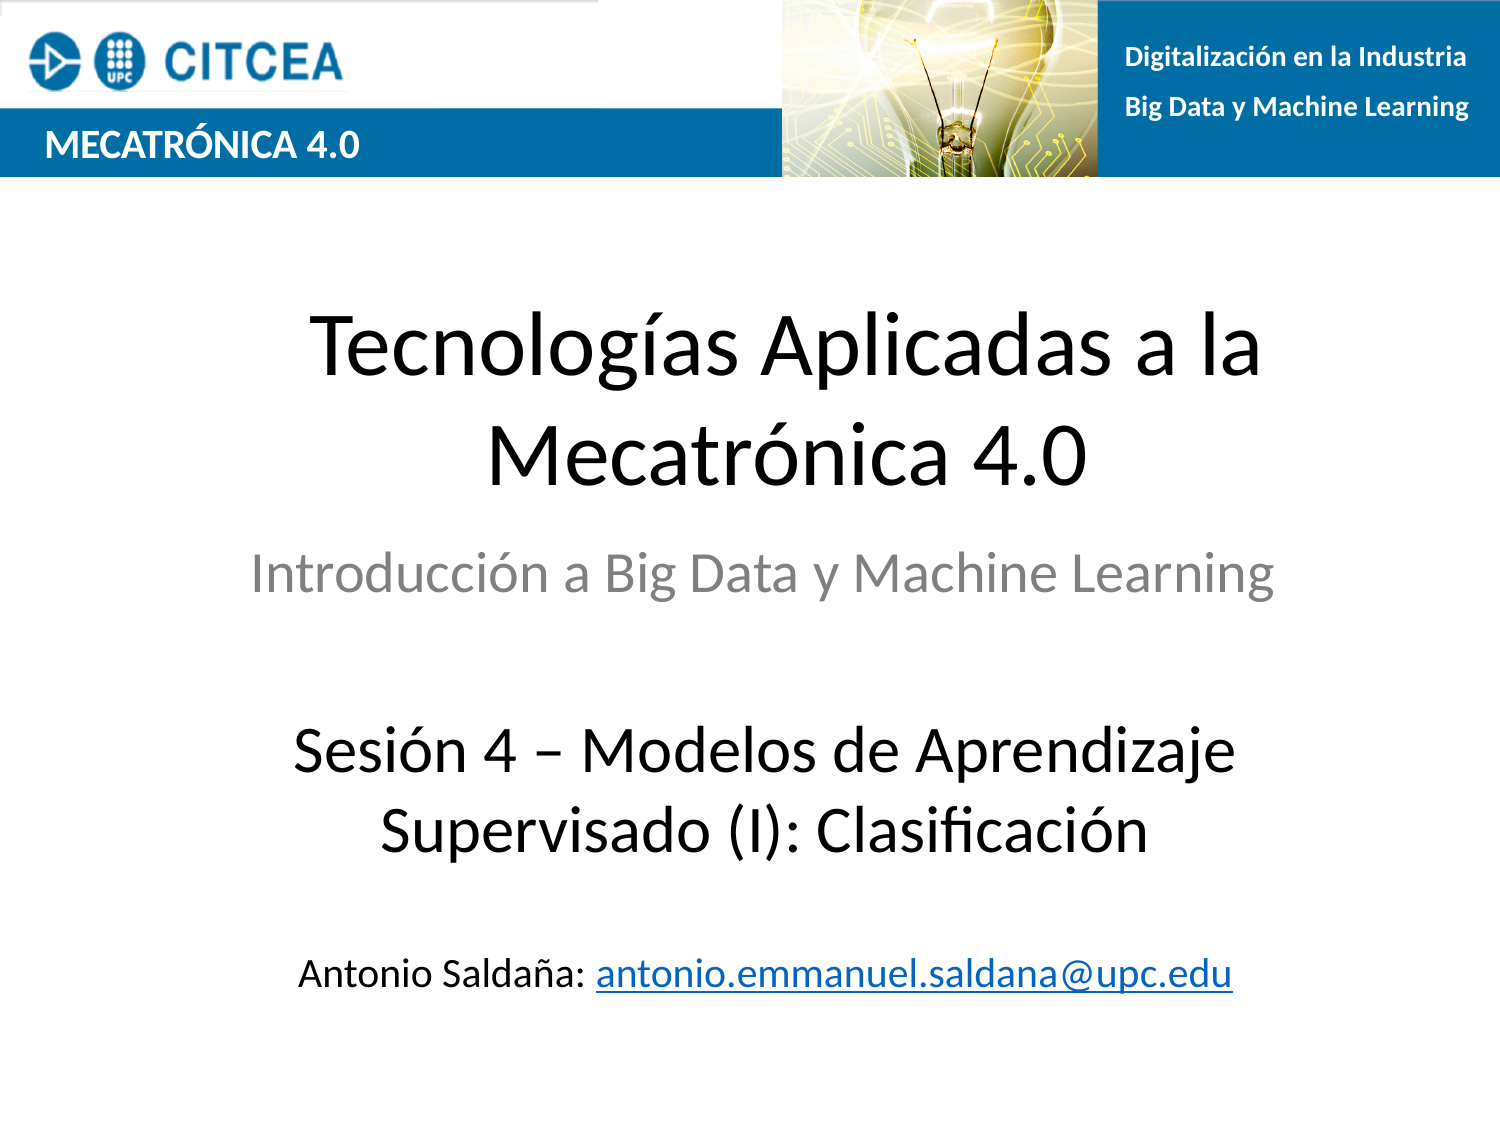

MECATRÓNICA 4.0

Tecnologías Aplicadas a la Mecatrónica 4.0

Introducción a Big Data y Machine Learning
Sesión 4 – Modelos de Aprendizaje Supervisado (I): Clasificación

Antonio Saldaña: antonio.emmanuel.saldana@upc.edu